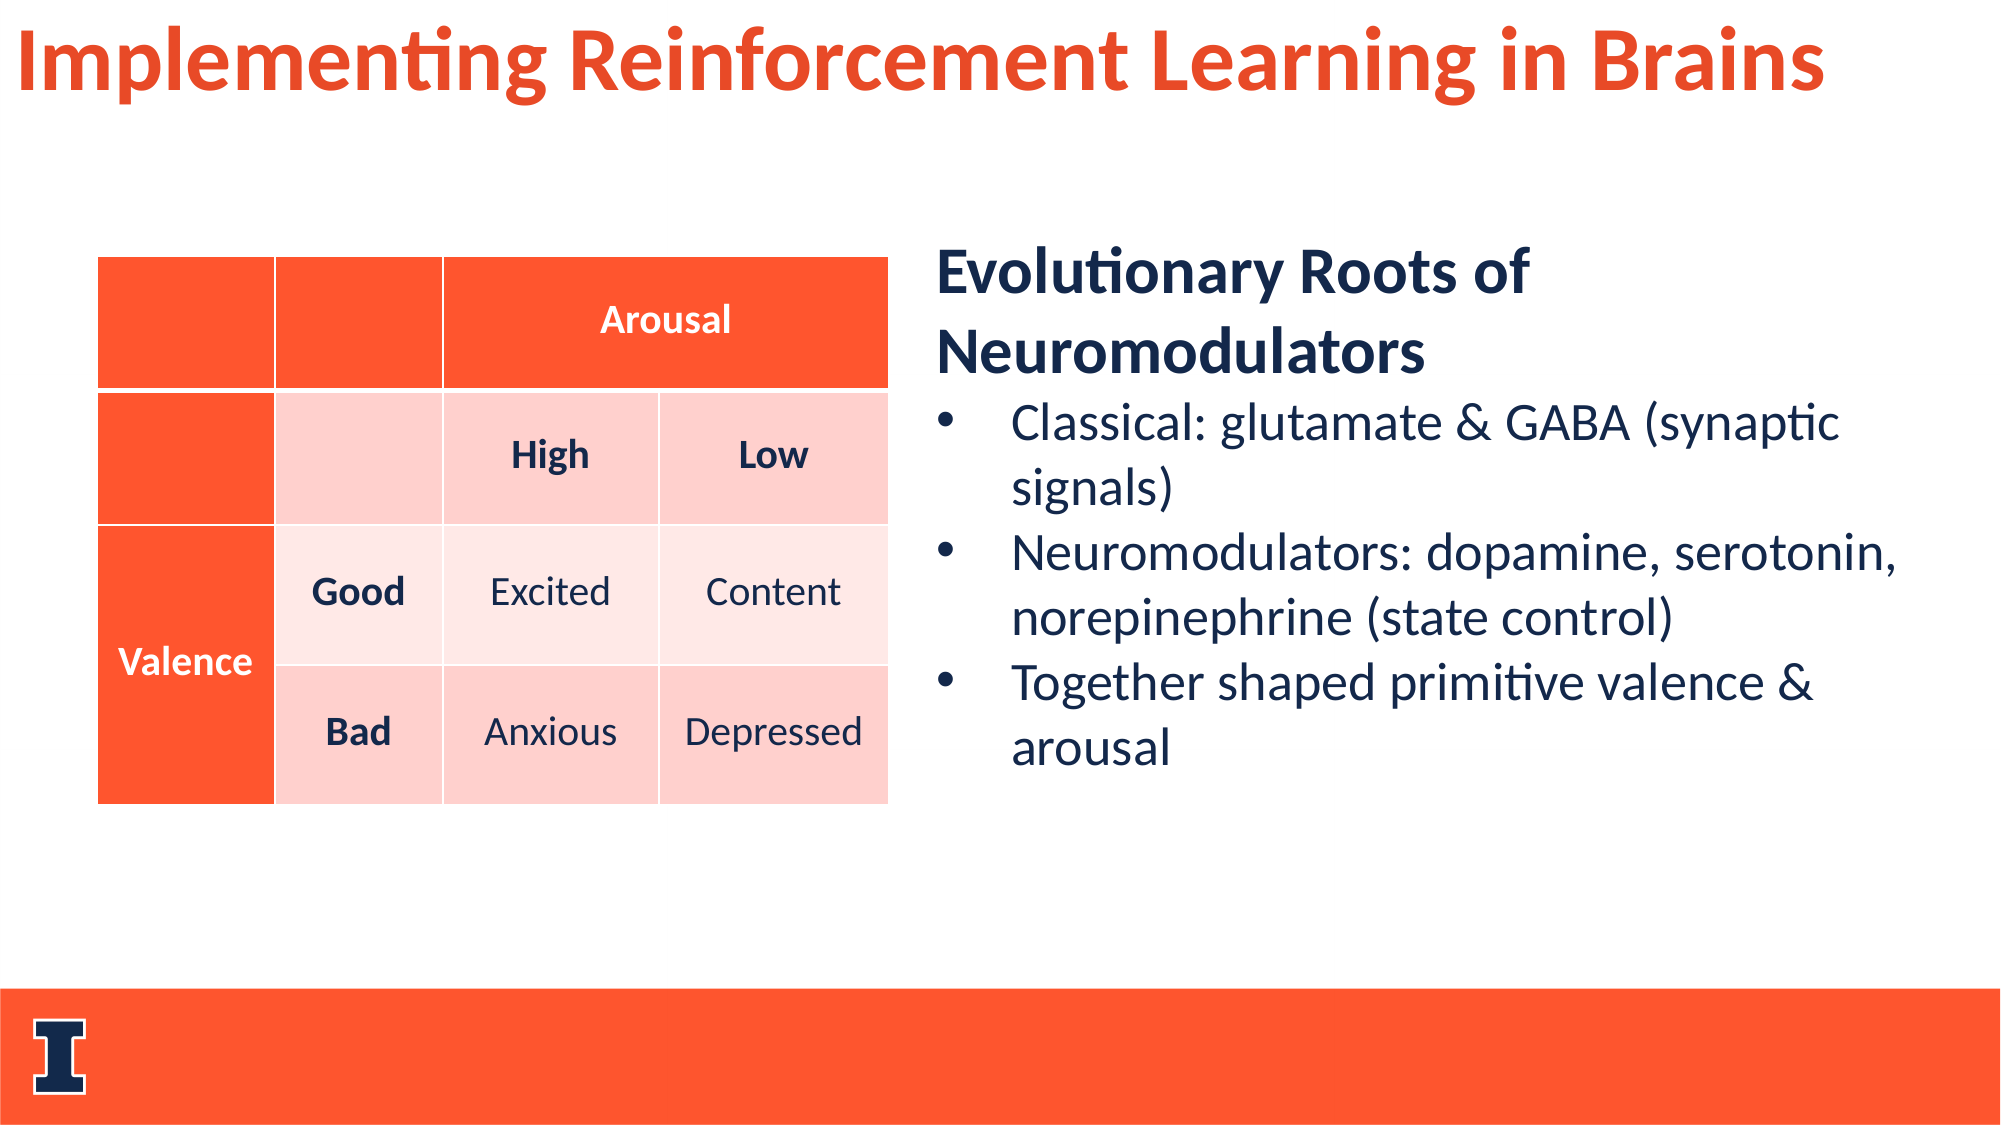

Implementing Reinforcement Learning in Brains
Evolutionary Roots of Neuromodulators
Classical: glutamate & GABA (synaptic signals)
Neuromodulators: dopamine, serotonin, norepinephrine (state control)
Together shaped primitive valence & arousal
|  |  | Arousal |  |
| --- | --- | --- | --- |
|  |  | High | Low |
| Valence | Good | Excited | Content |
|  | Bad | Anxious | Depressed |